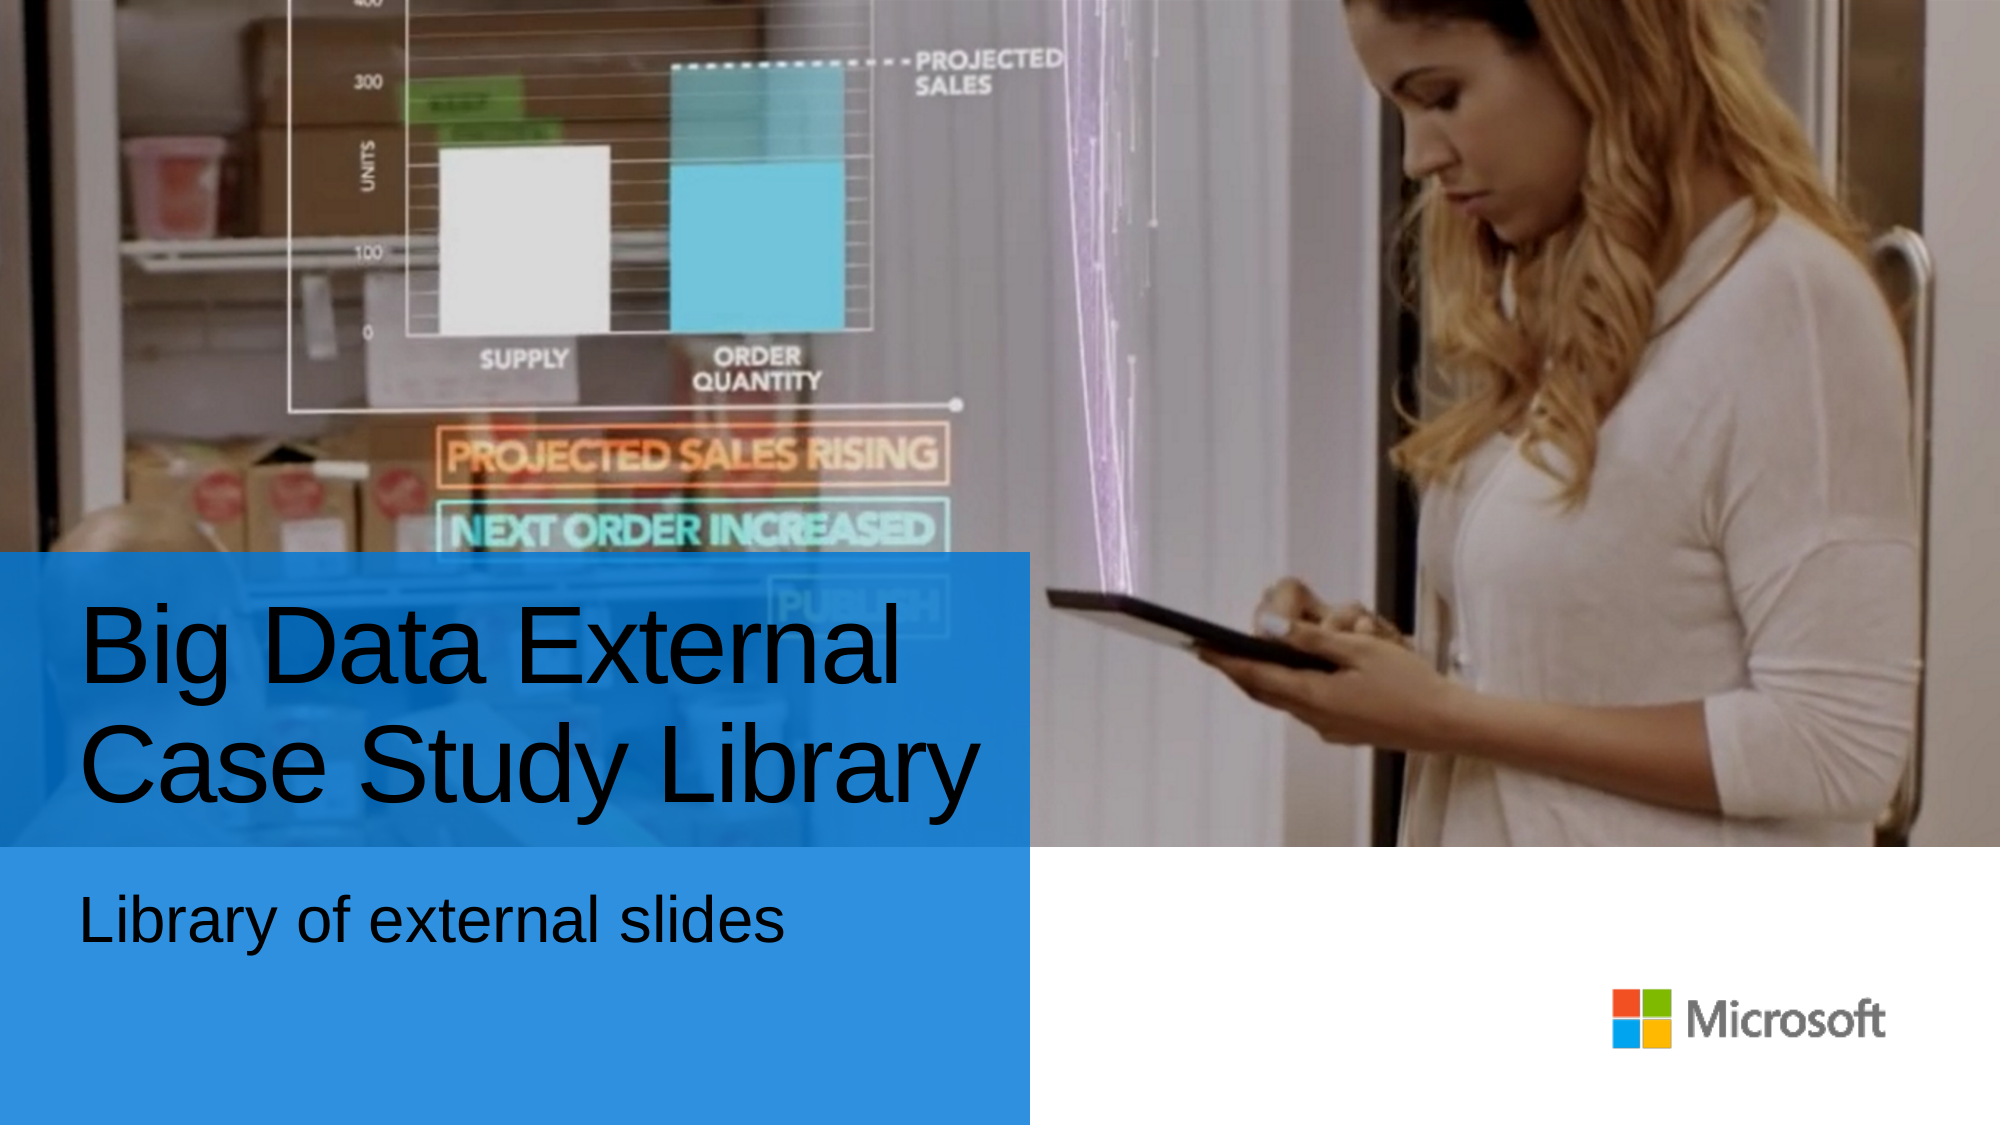

# Big Data External Case Study Library
Library of external slides